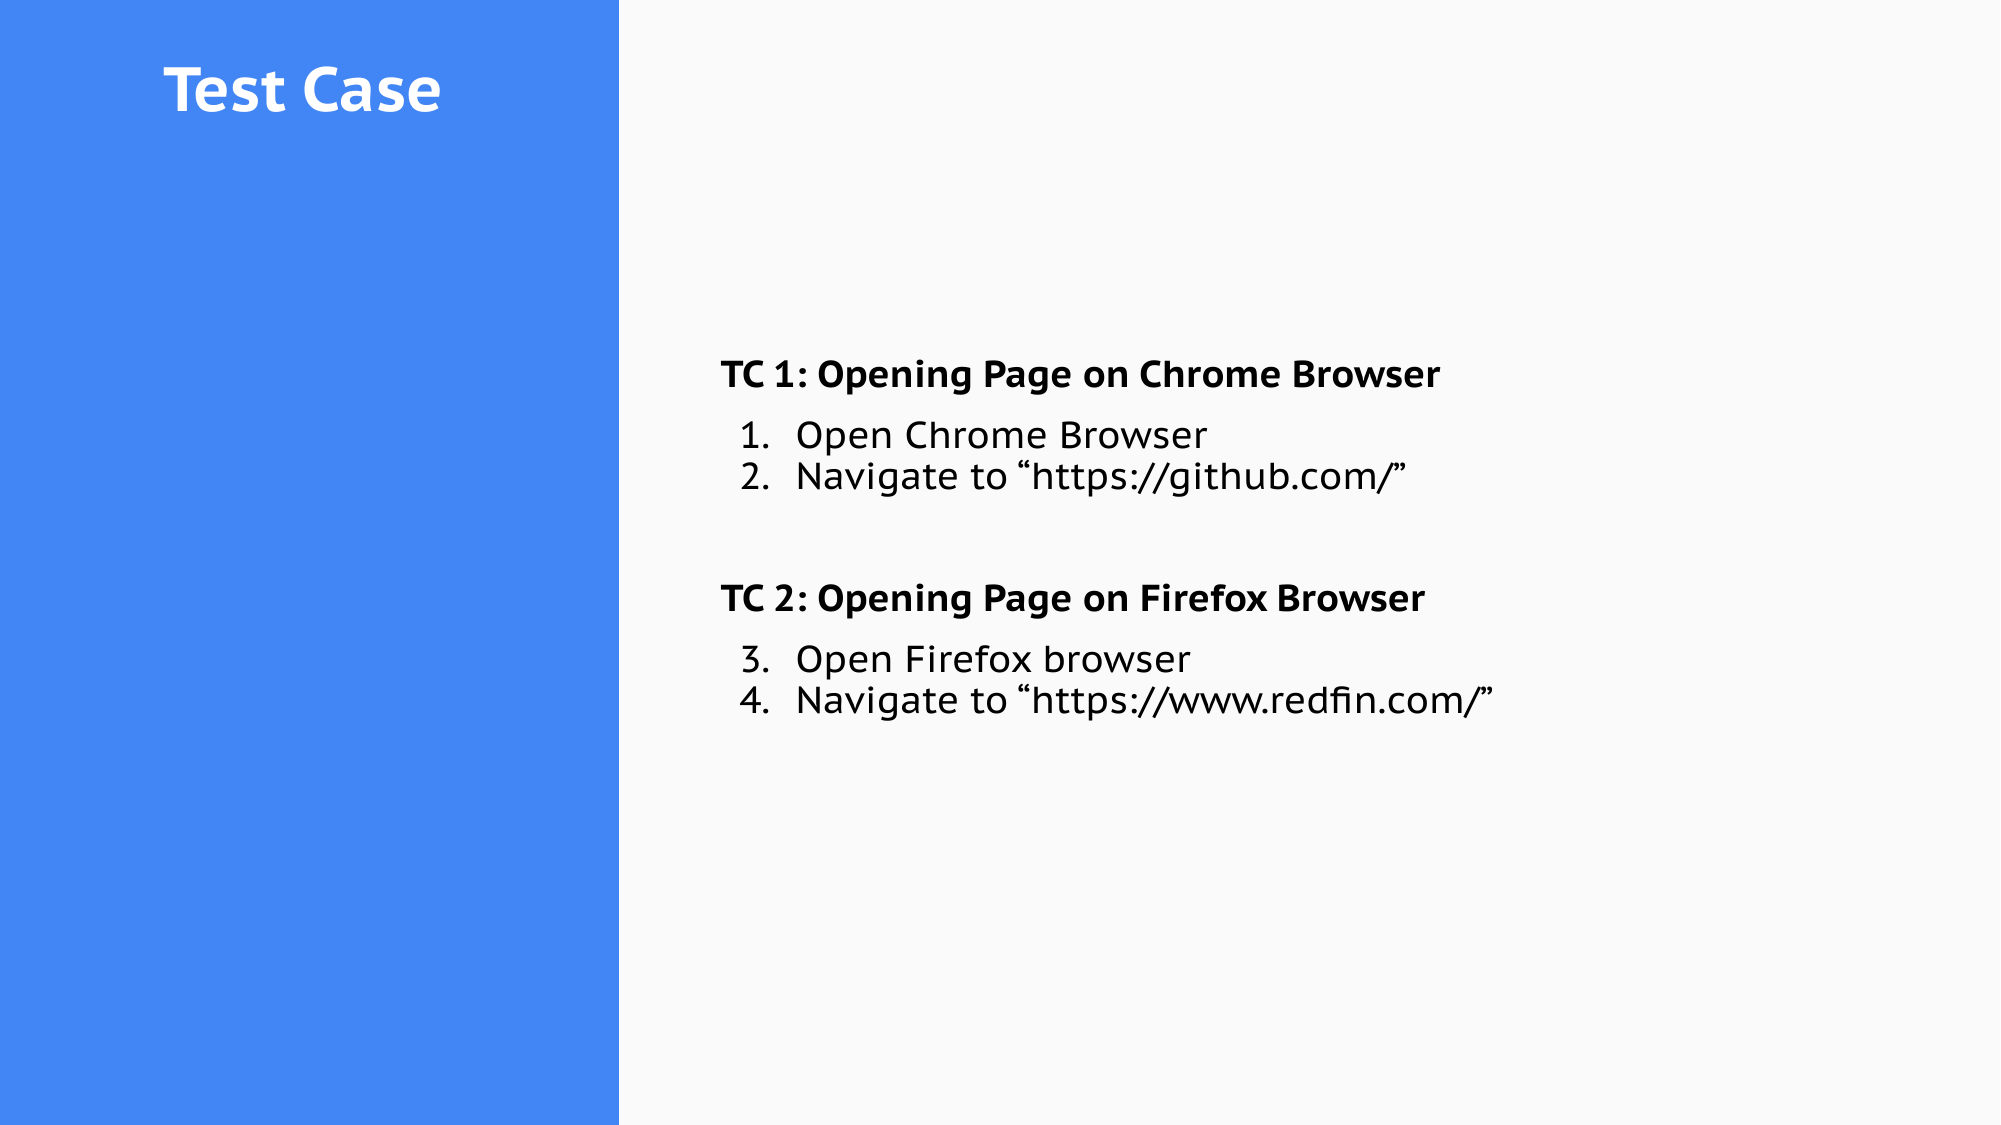

# Test Case
TC 1: Opening Page on Chrome Browser
Open Chrome Browser
Navigate to “https://github.com/”

TC 2: Opening Page on Firefox Browser
Open Firefox browser
Navigate to “https://www.redfin.com/”